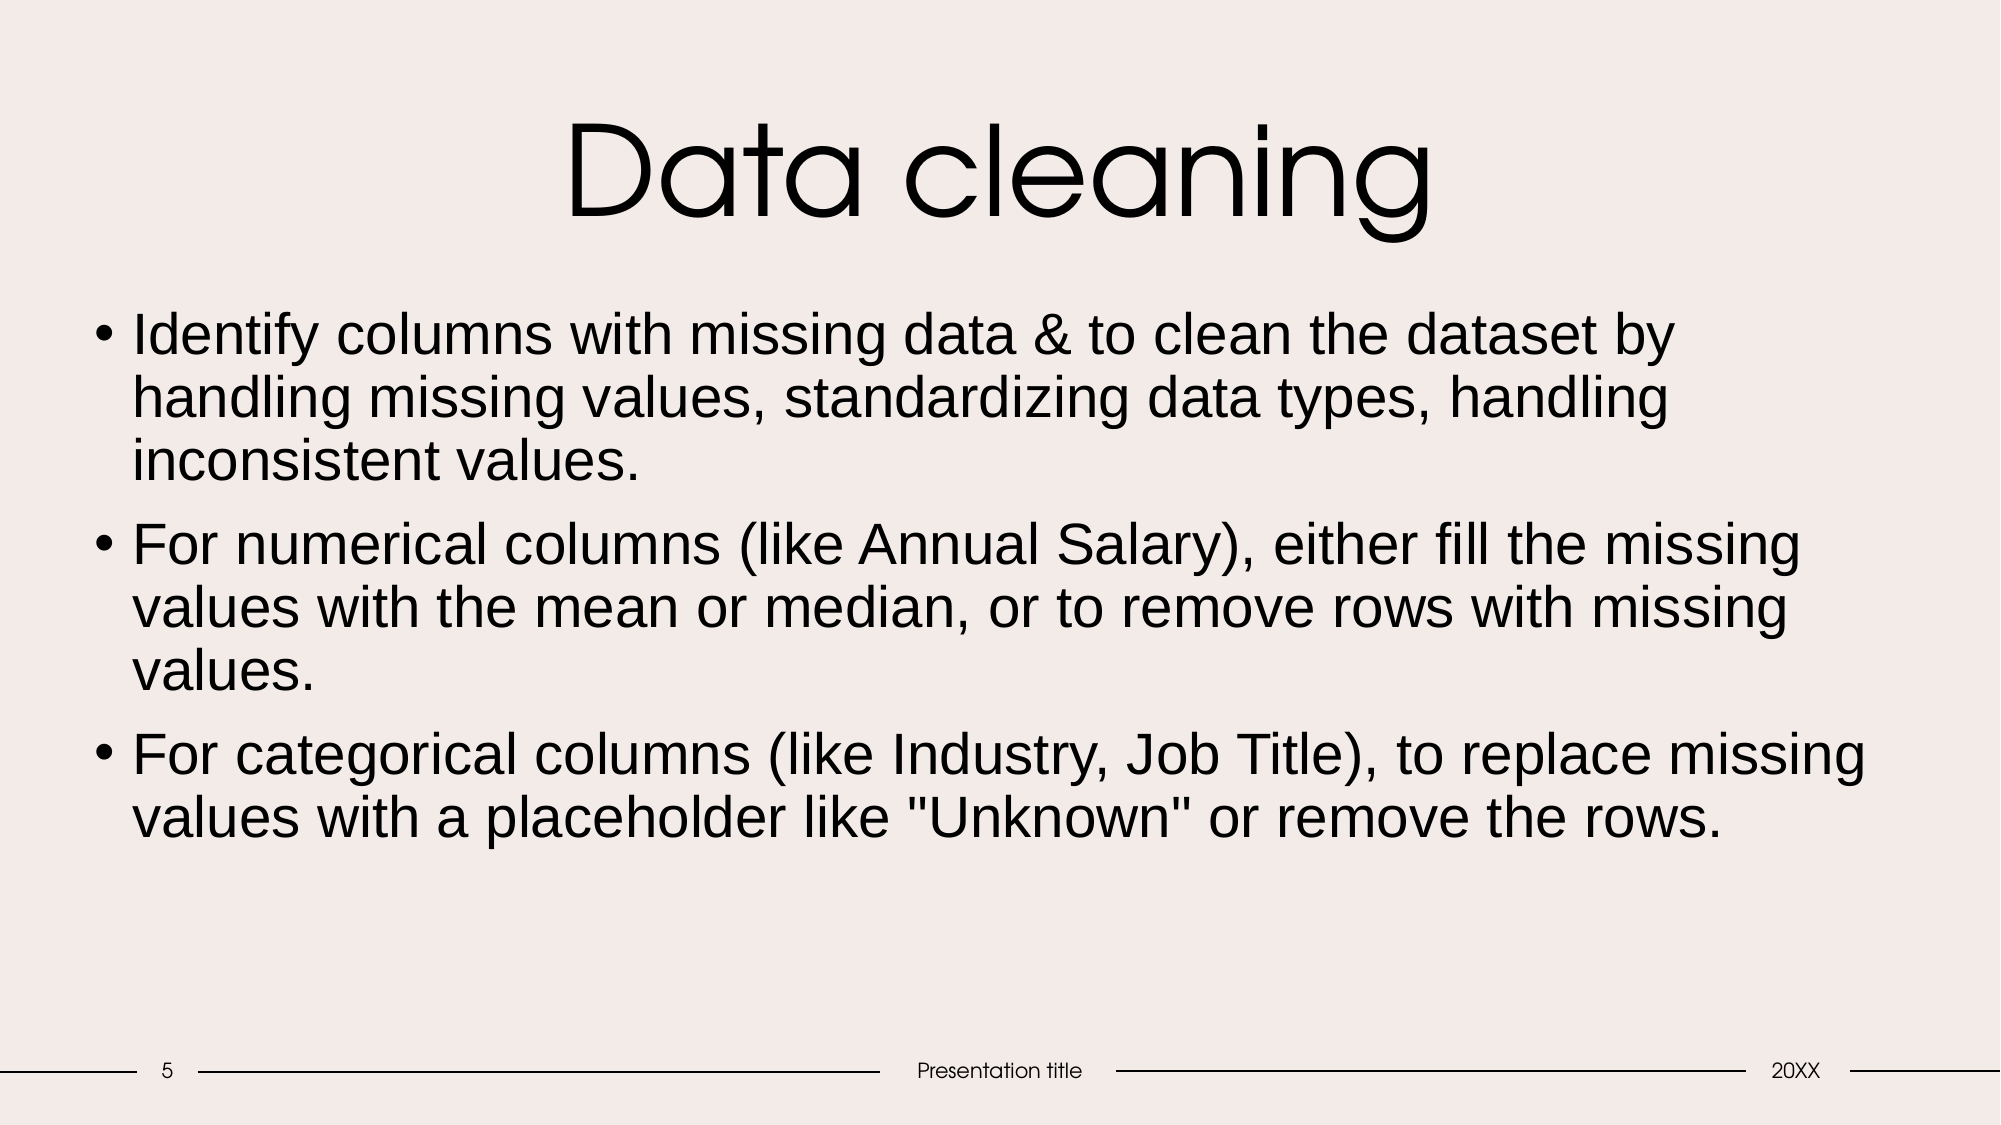

# Data cleaning
Identify columns with missing data & to clean the dataset by handling missing values, standardizing data types, handling inconsistent values.
For numerical columns (like Annual Salary), either fill the missing values with the mean or median, or to remove rows with missing values.
For categorical columns (like Industry, Job Title), to replace missing values with a placeholder like "Unknown" or remove the rows.
5
Presentation title
20XX